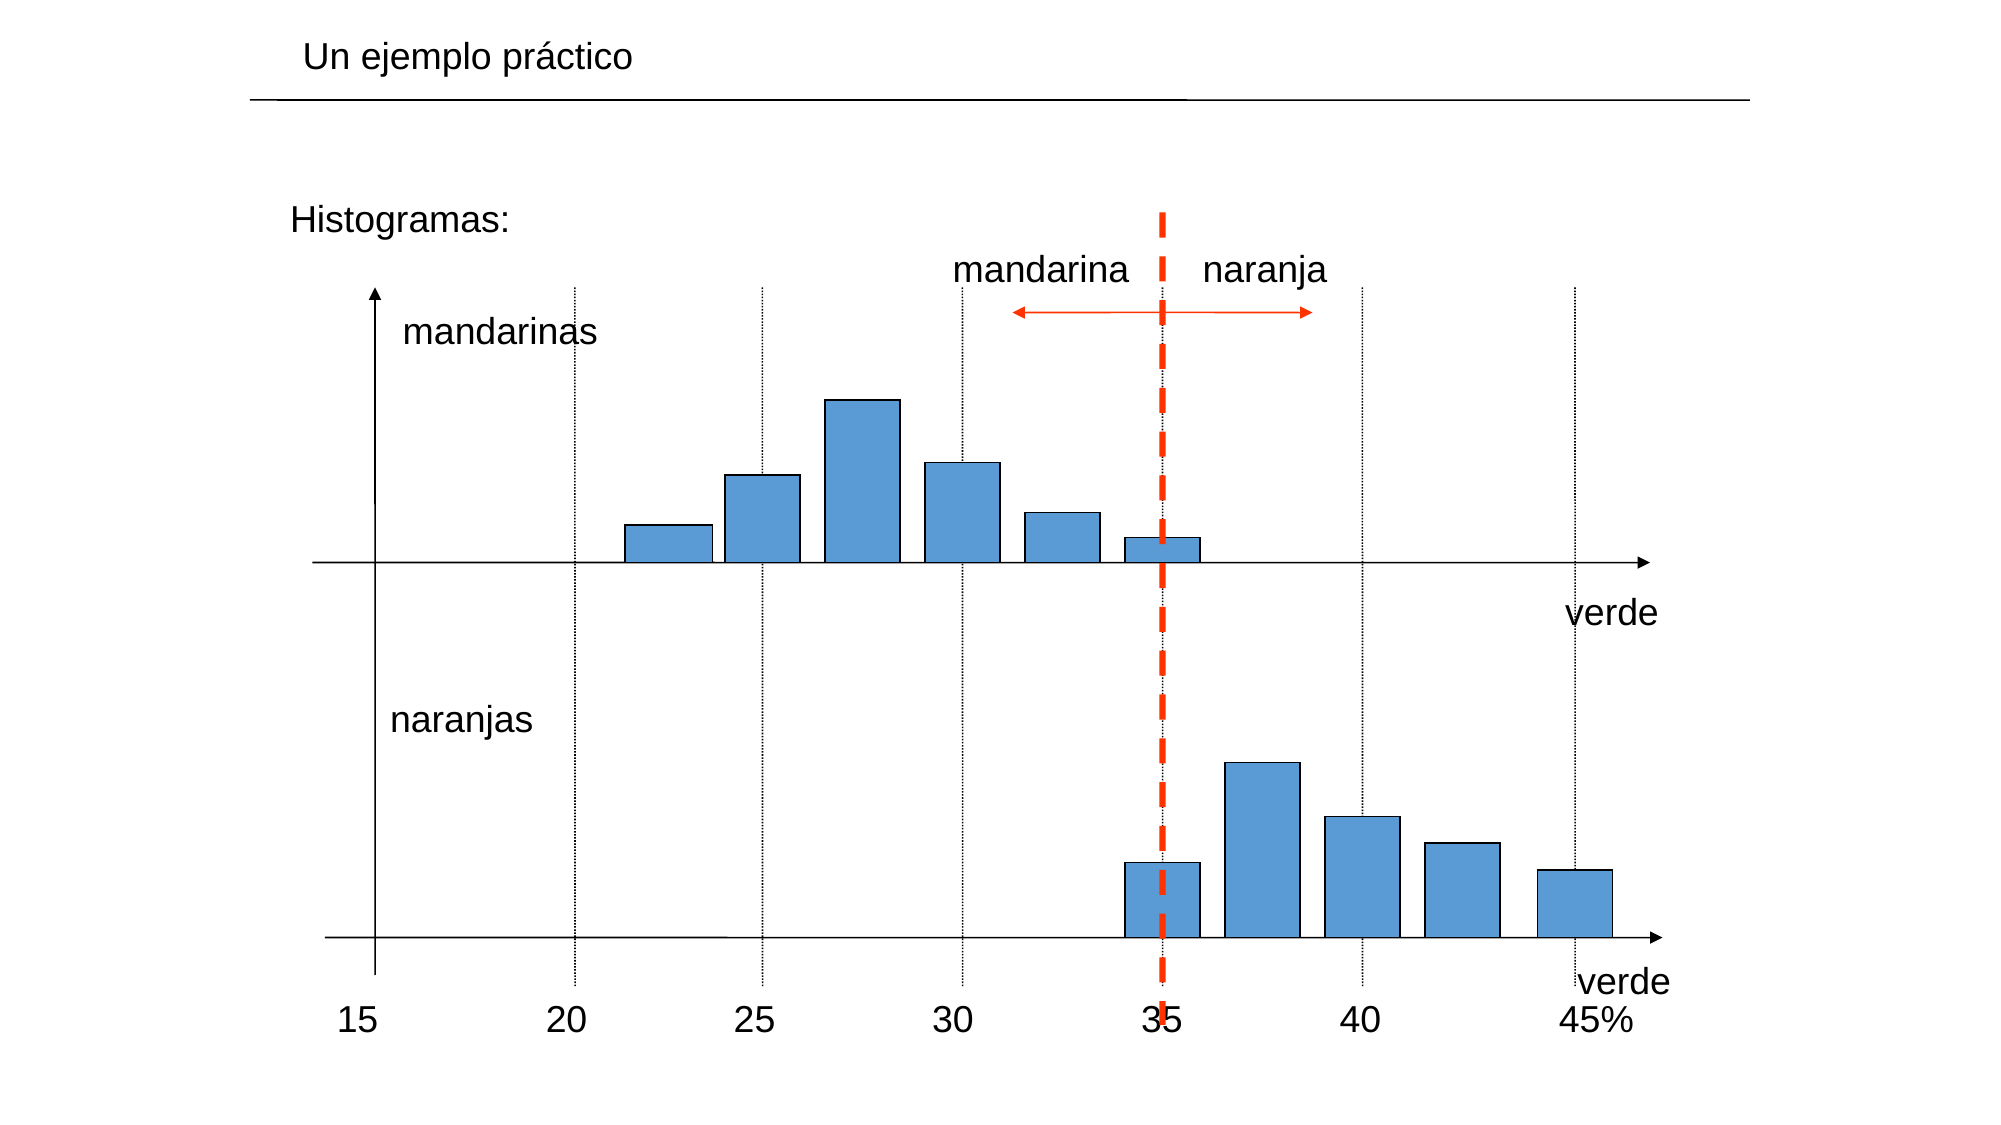

Un ejemplo práctico

Histogramas:

mandarina
naranja

mandarinas

verde
naranjas

verde
15                20              25               30                35               40                 45%